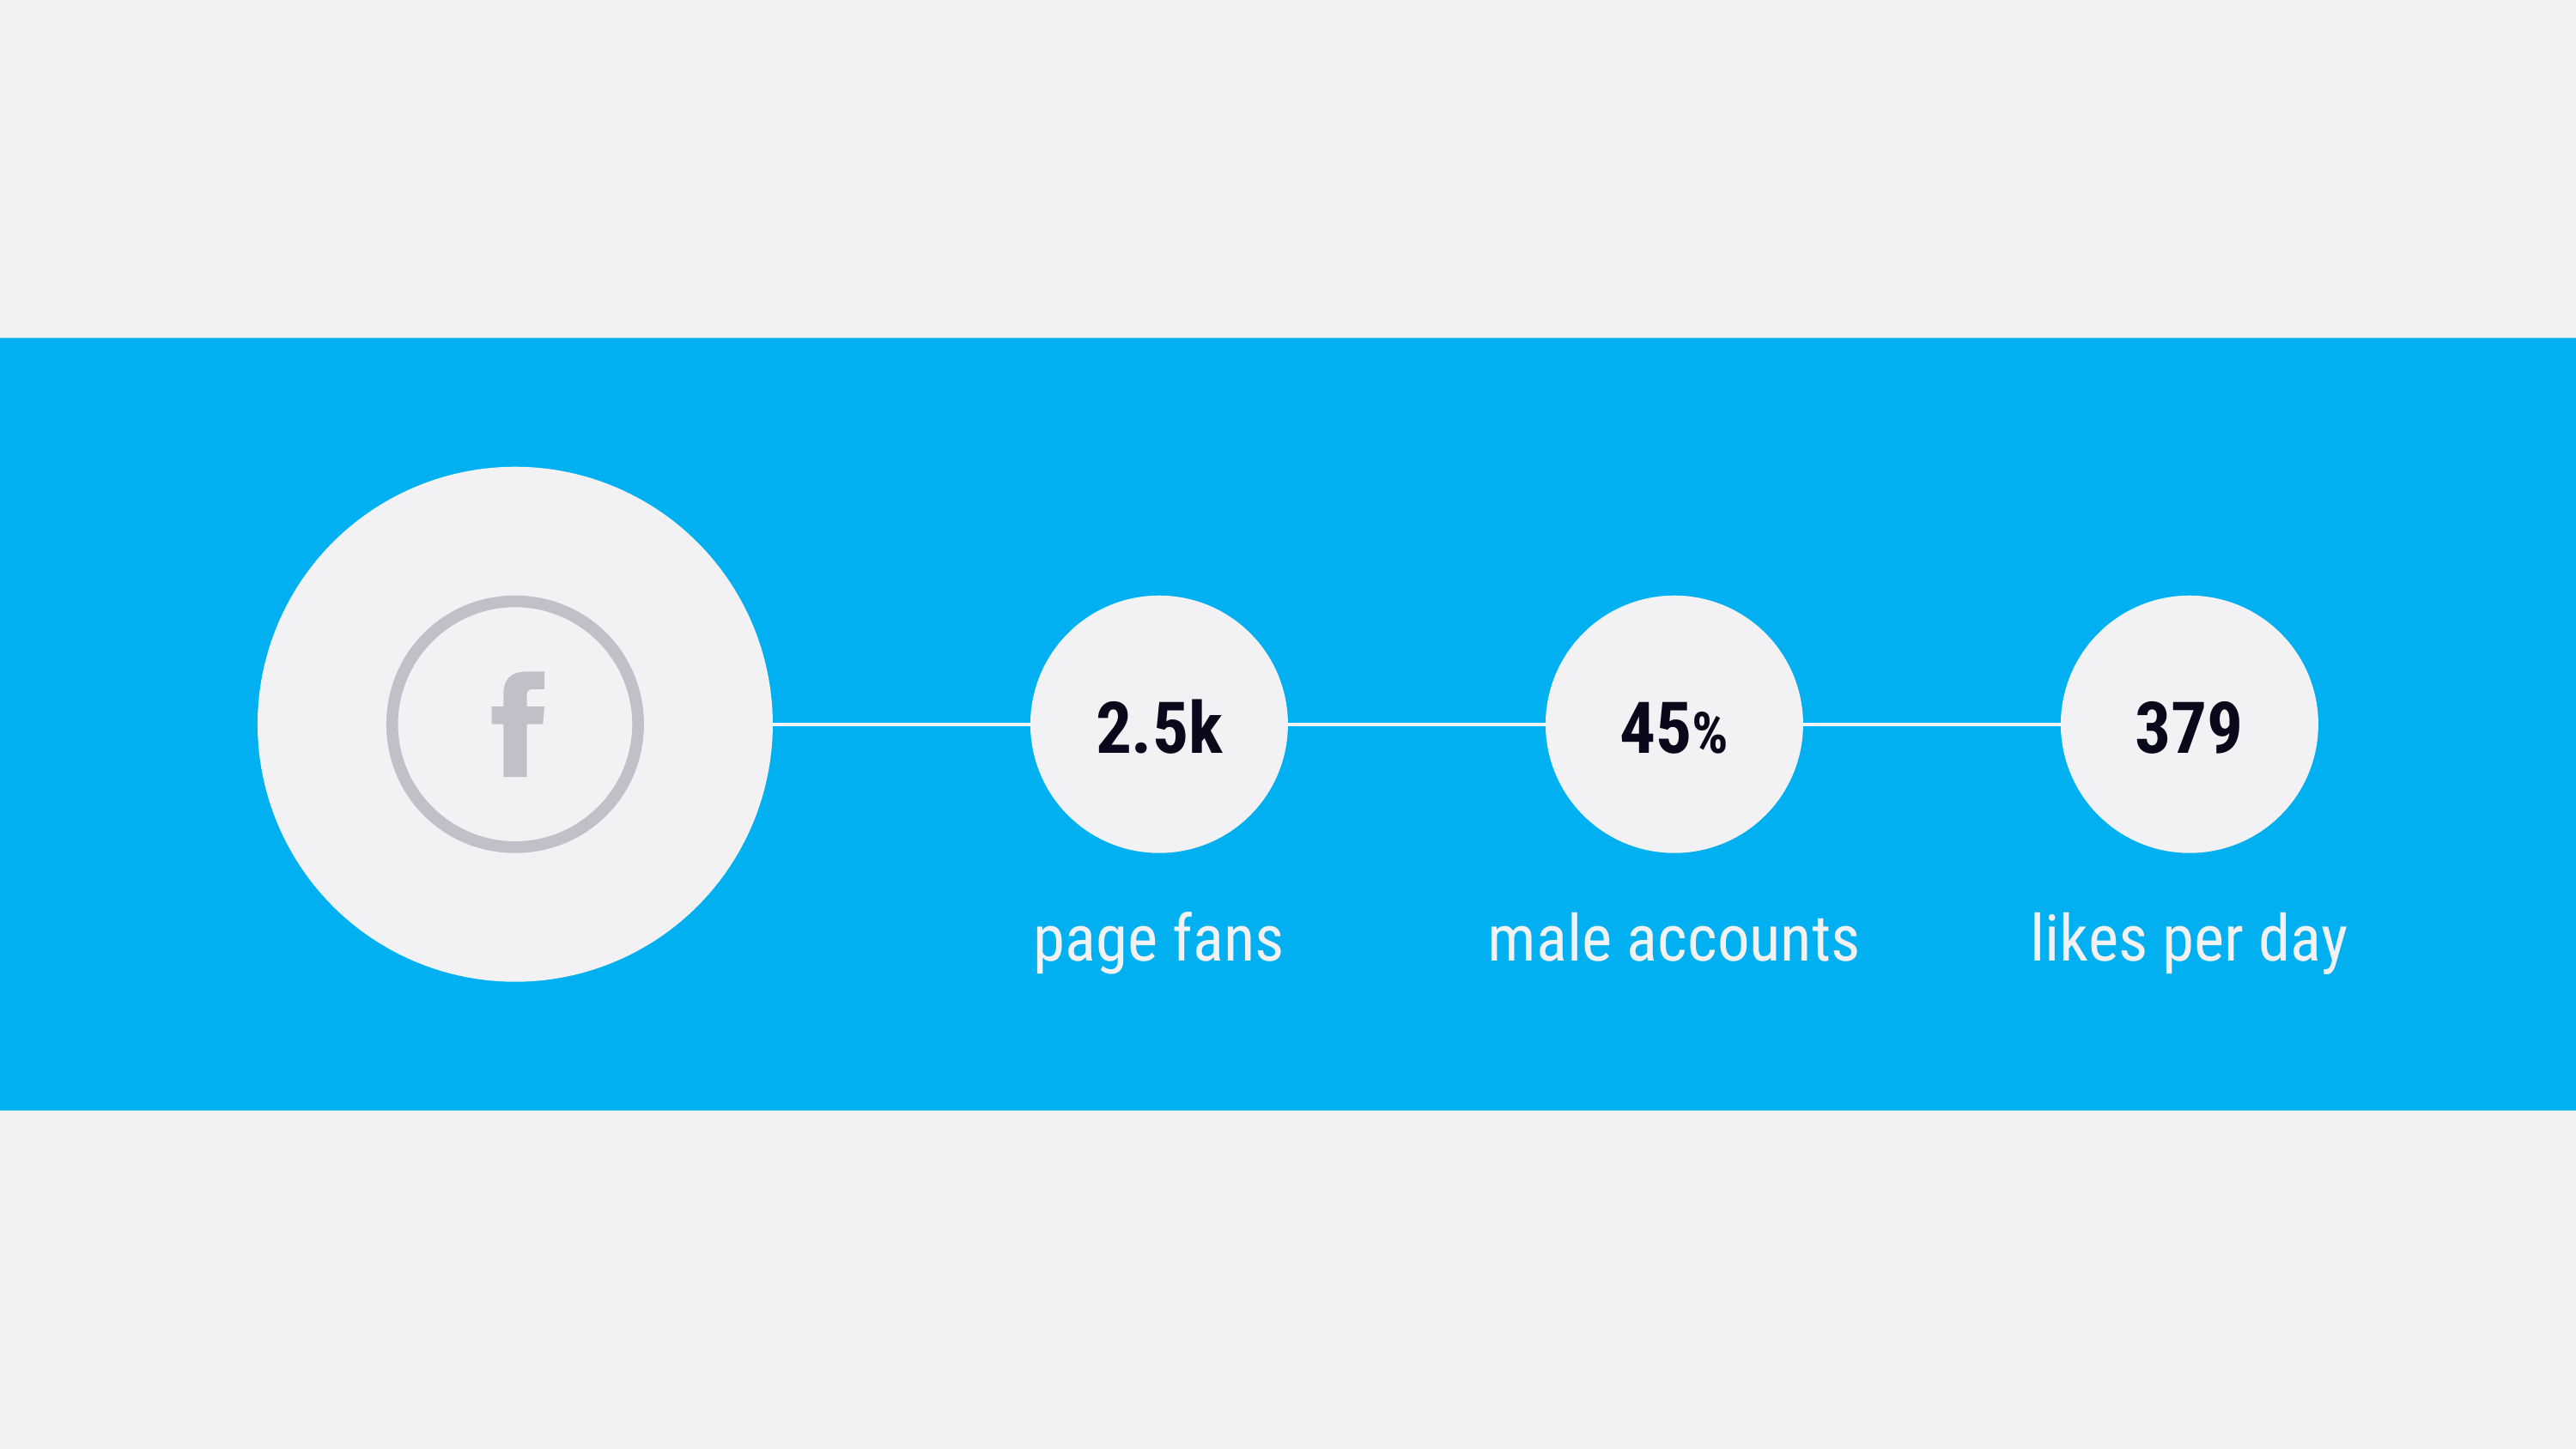

2.5k
45%
379
page fans
male accounts
likes per day